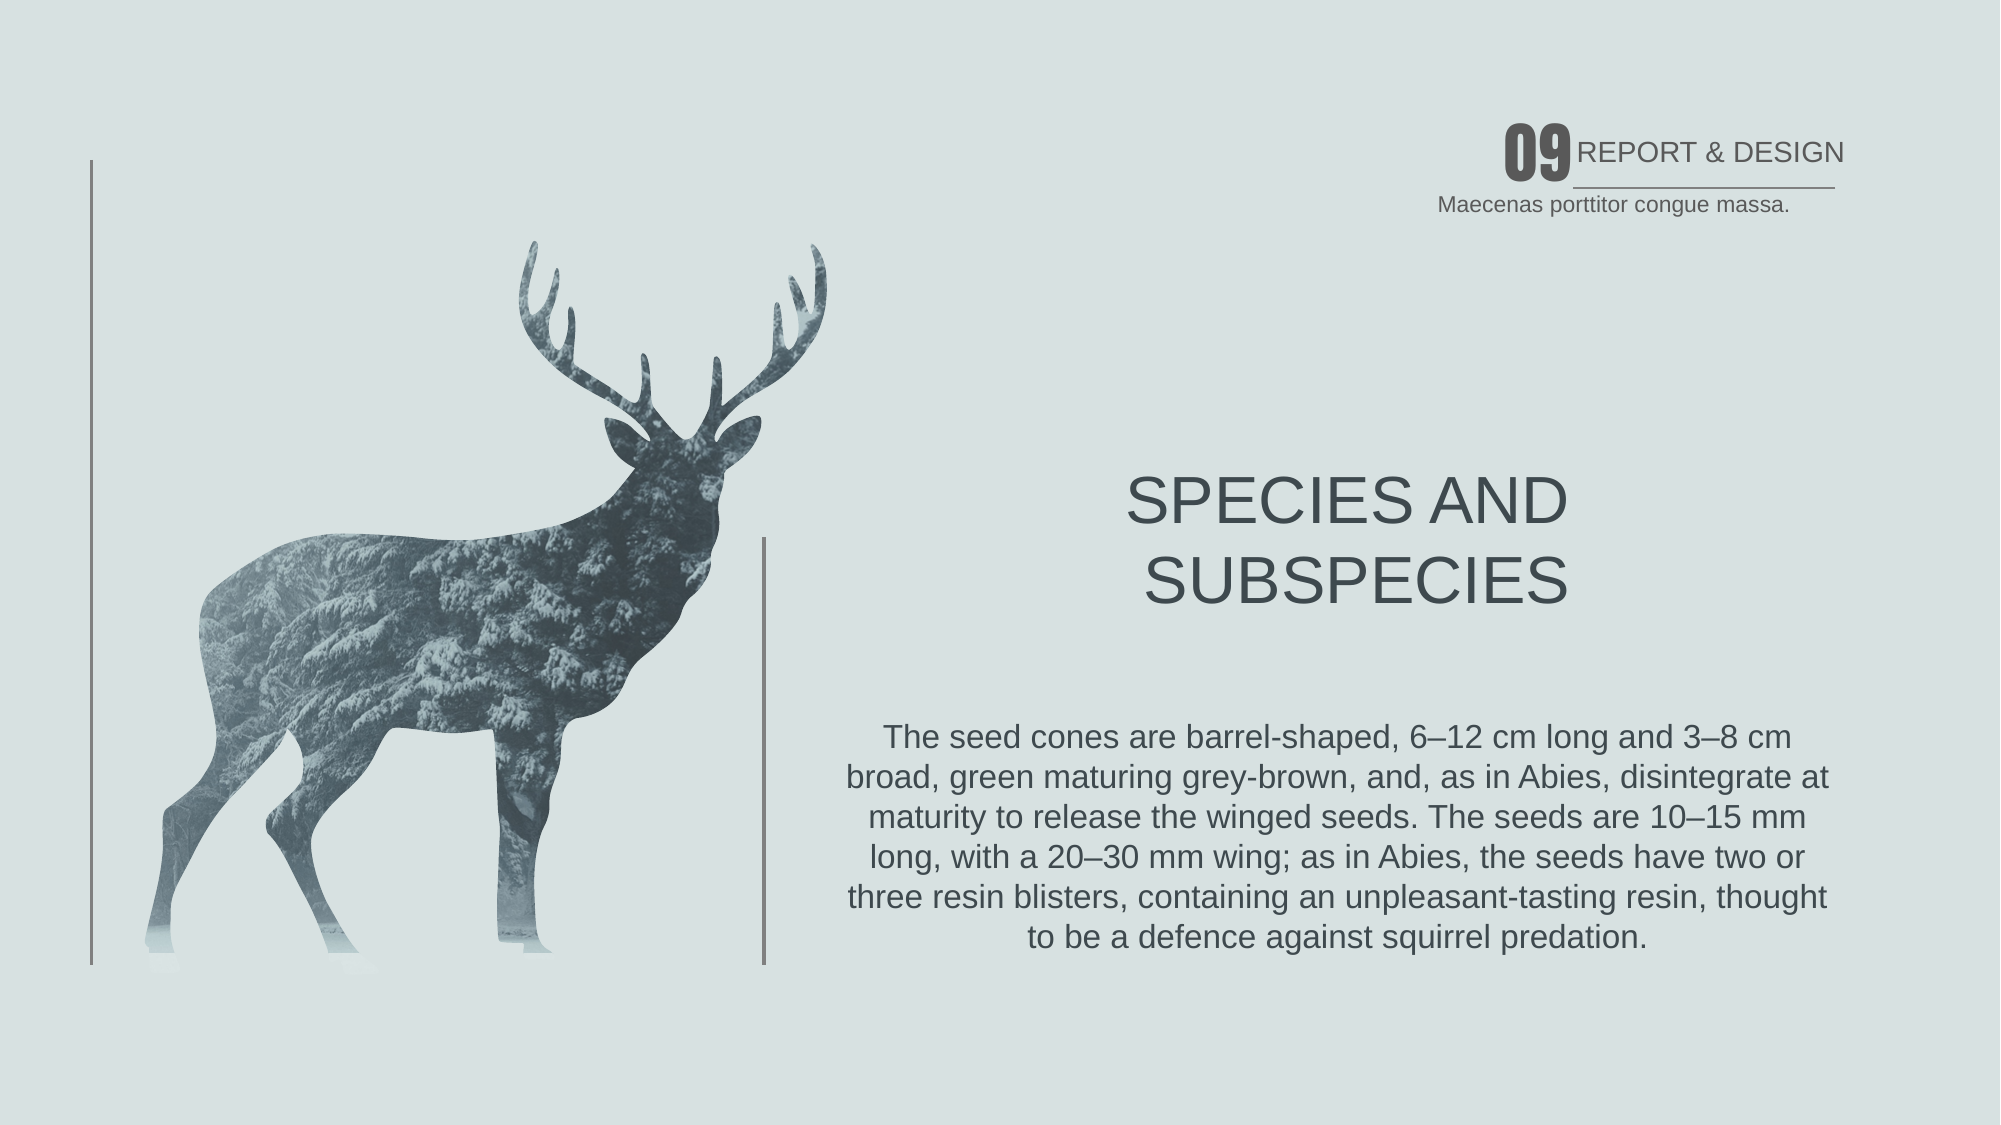

REPORT & DESIGN
Maecenas porttitor congue massa.
09

SPECIES AND
SUBSPECIES
The seed cones are barrel-shaped, 6–12 cm long and 3–8 cm broad, green maturing grey-brown, and, as in Abies, disintegrate at maturity to release the winged seeds. The seeds are 10–15 mm long, with a 20–30 mm wing; as in Abies, the seeds have two or three resin blisters, containing an unpleasant-tasting resin, thought to be a defence against squirrel predation.